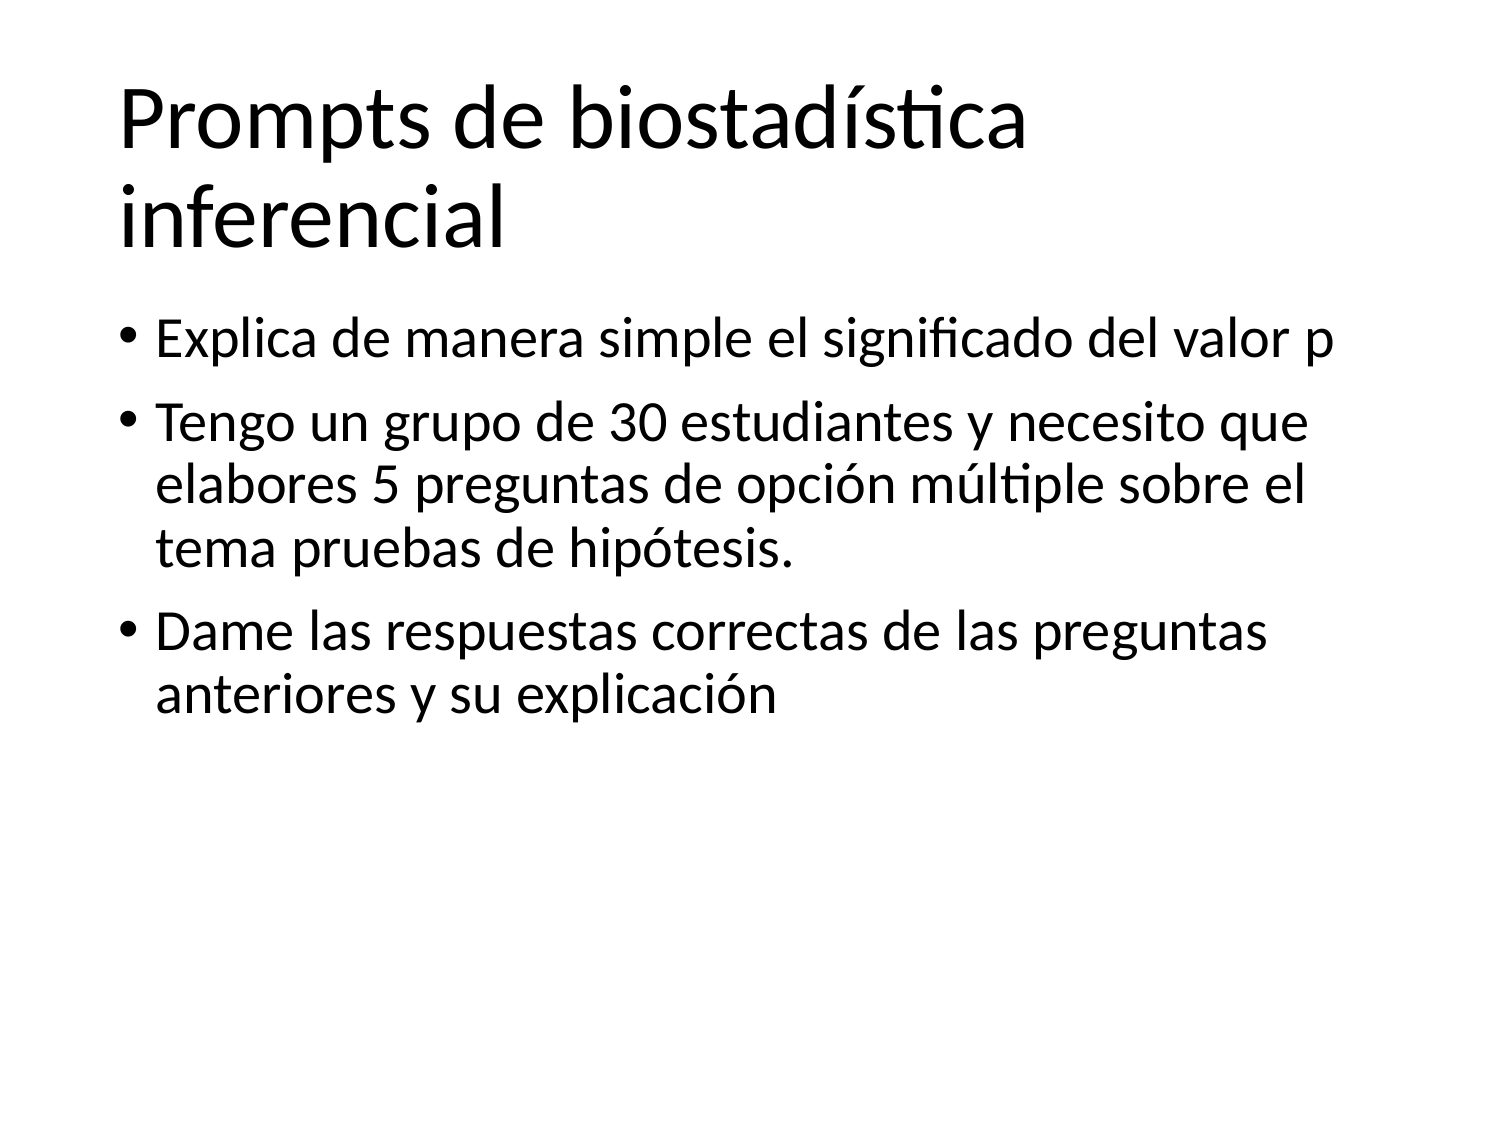

# Prompts de biostadística inferencial
Explica de manera simple el significado del valor p
Tengo un grupo de 30 estudiantes y necesito que elabores 5 preguntas de opción múltiple sobre el tema pruebas de hipótesis.
Dame las respuestas correctas de las preguntas anteriores y su explicación